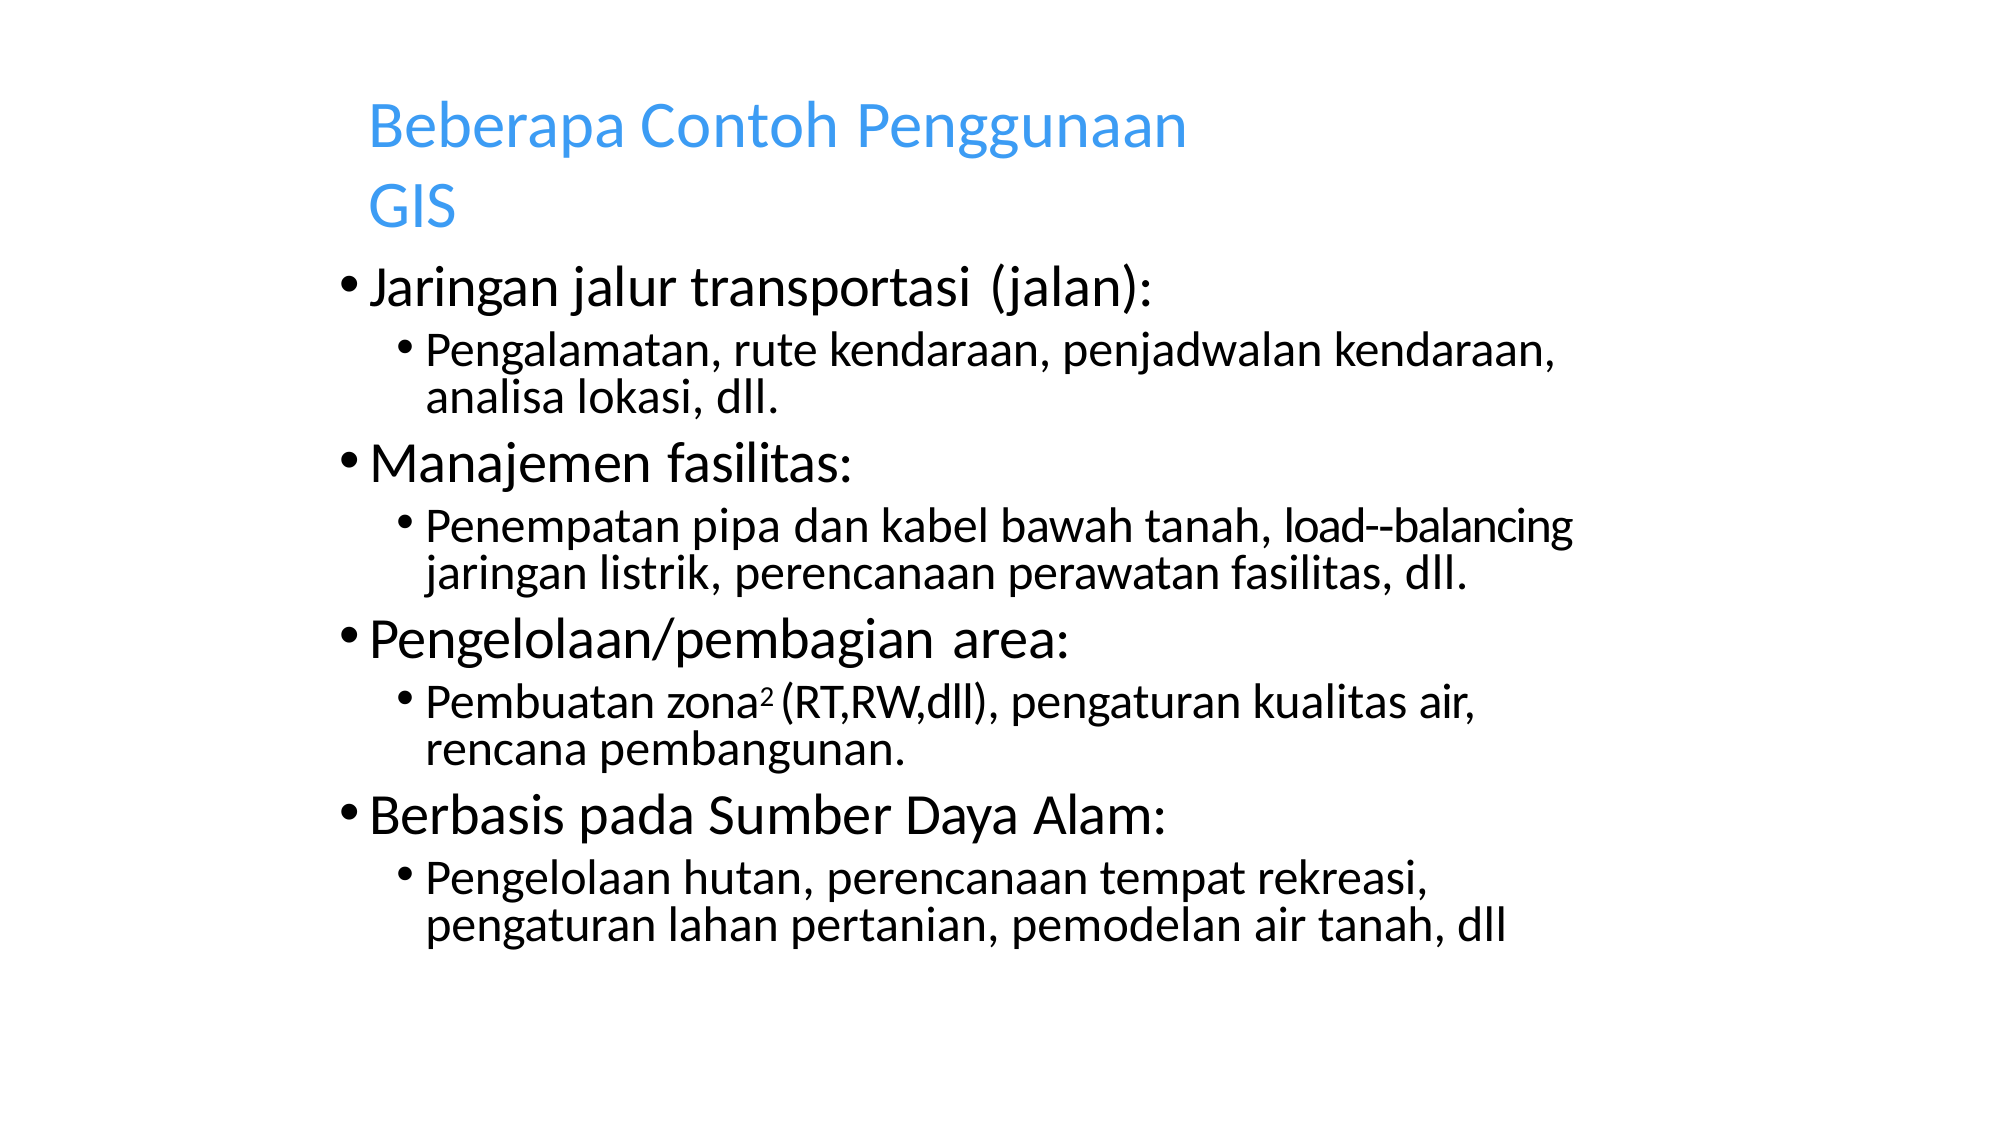

# Beberapa Contoh Penggunaan GIS
Jaringan jalur transportasi (jalan):
Pengalamatan, rute kendaraan, penjadwalan kendaraan,  analisa lokasi, dll.
Manajemen fasilitas:
Penempatan pipa dan kabel bawah tanah, load-­‐balancing  jaringan listrik, perencanaan perawatan fasilitas, dll.
Pengelolaan/pembagian area:
Pembuatan zona2 (RT,RW,dll), pengaturan kualitas air,  rencana pembangunan.
Berbasis pada Sumber Daya Alam:
Pengelolaan hutan, perencanaan tempat rekreasi,  pengaturan lahan pertanian, pemodelan air tanah, dll